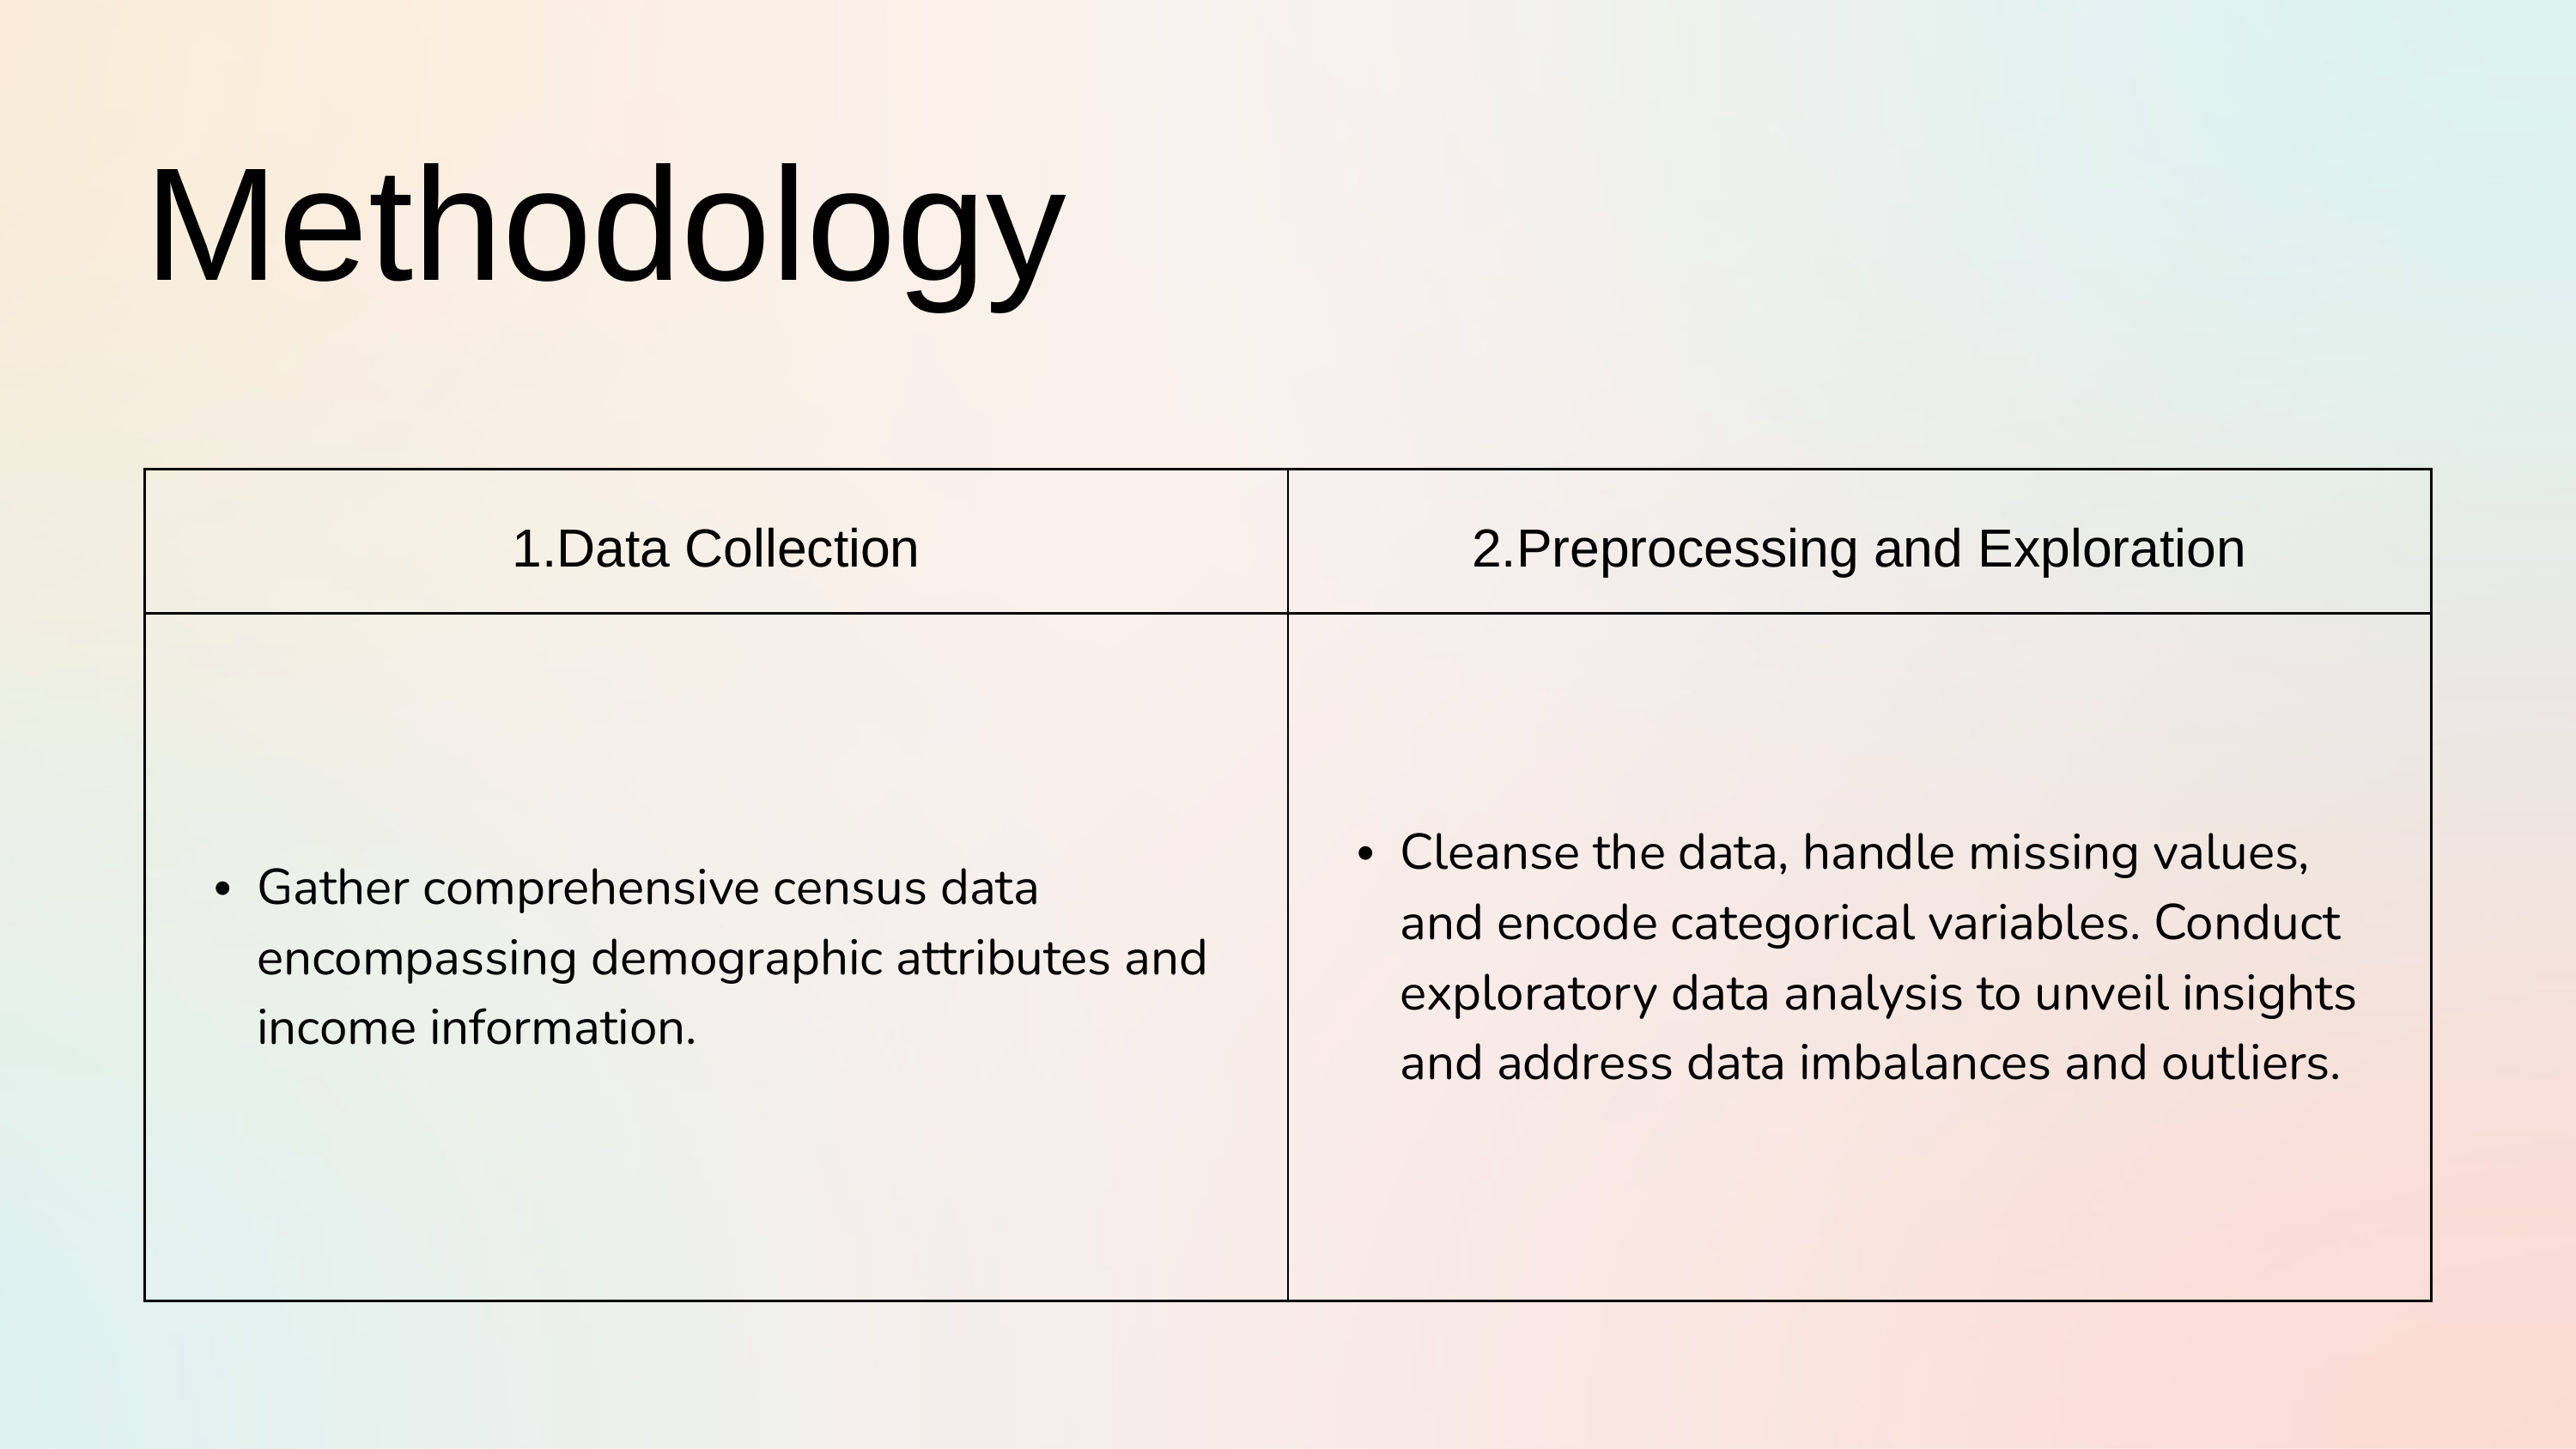

Methodology
| 1.Data Collection | 2.Preprocessing and Exploration |
| --- | --- |
| Gather comprehensive census data encompassing demographic attributes and income information. | Cleanse the data, handle missing values, and encode categorical variables. Conduct exploratory data analysis to unveil insights and address data imbalances and outliers. |